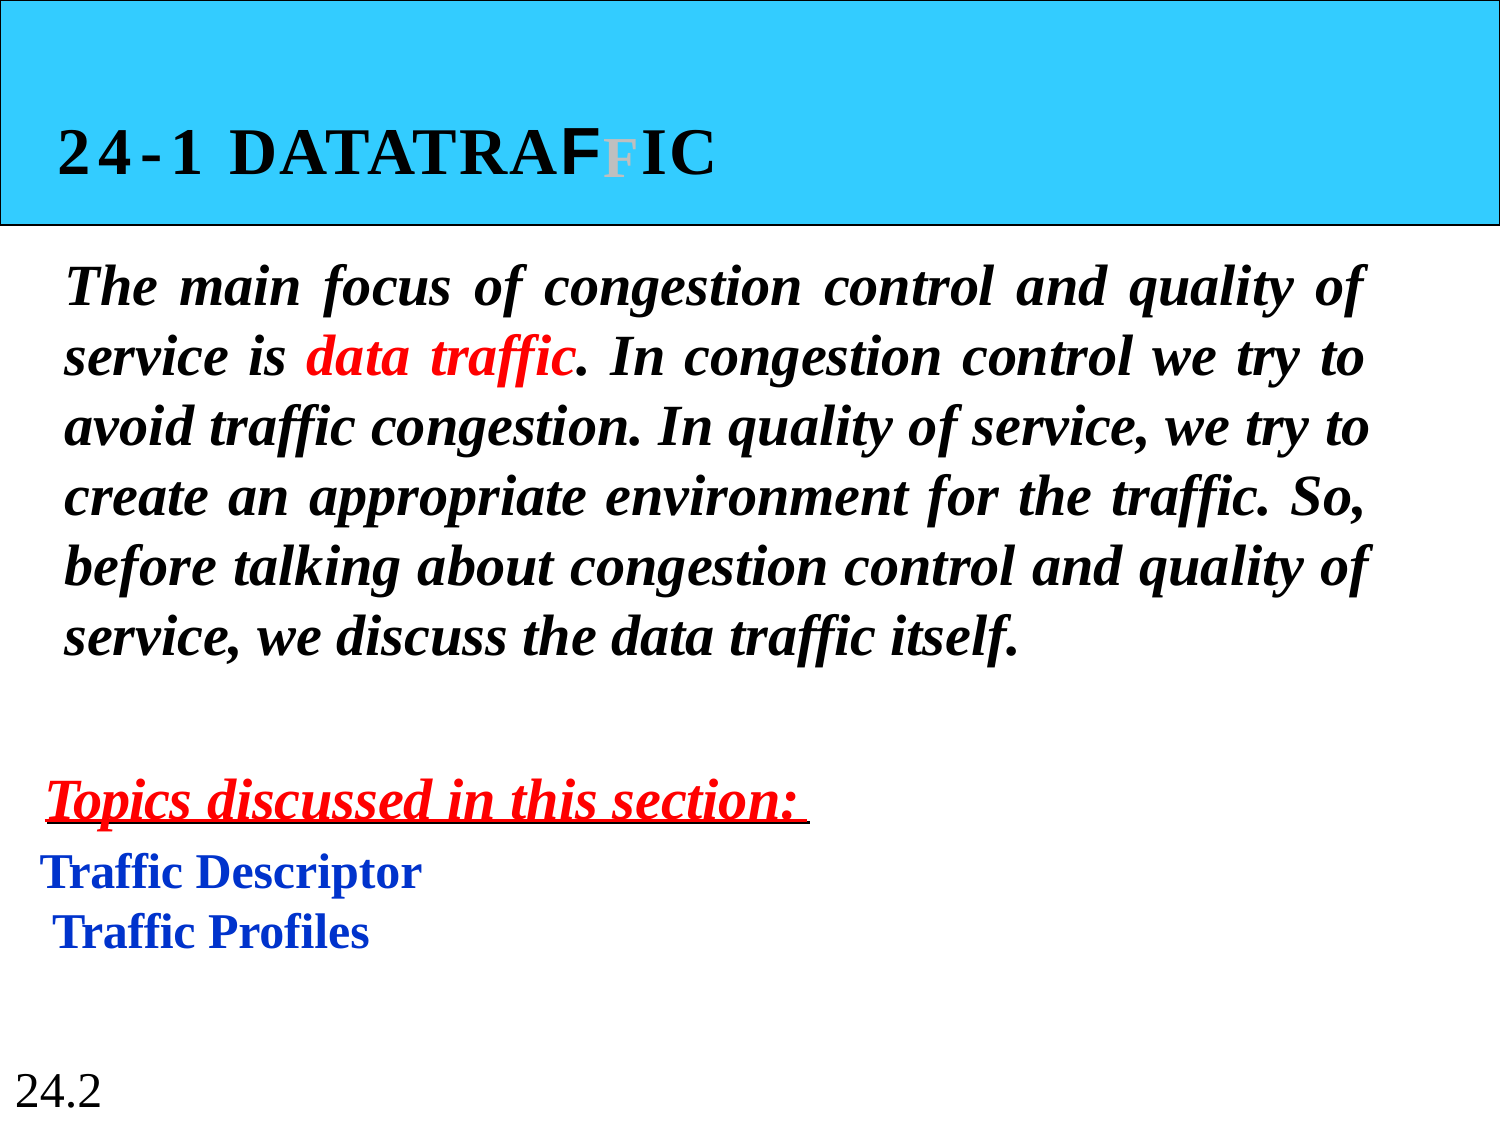

# 24-1 DATATRAFFIC
The main focus of congestion control and quality of  service is data traffic. In congestion control we try to  avoid traffic congestion. In quality of service, we try to  create an appropriate environment for the traffic. So,  before talking about congestion control and quality of  service, we discuss the data traffic itself.

Topics discussed in this section:
Traffic Descriptor  Traffic Profiles

24.2